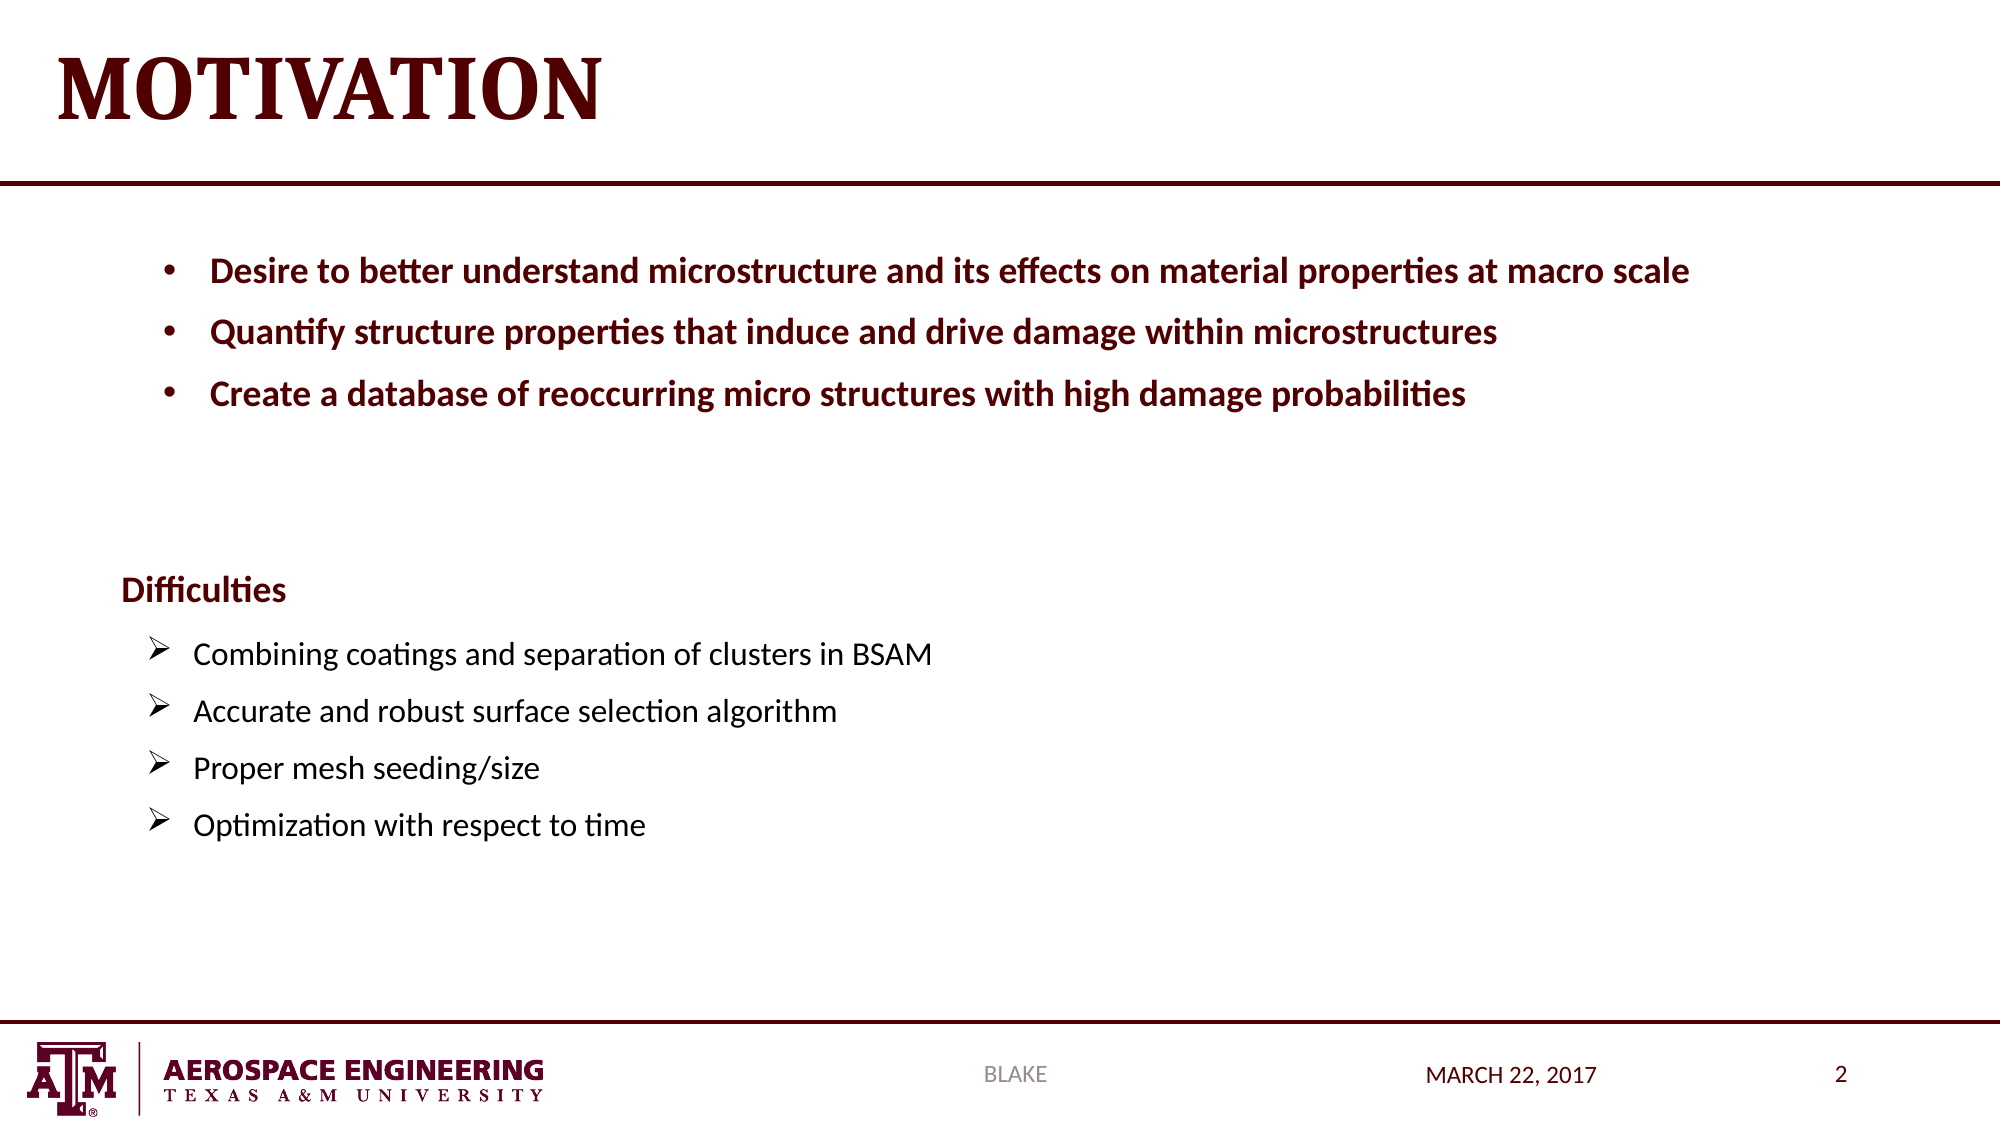

# Motivation
Desire to better understand microstructure and its effects on material properties at macro scale
Quantify structure properties that induce and drive damage within microstructures
Create a database of reoccurring micro structures with high damage probabilities
Difficulties
Combining coatings and separation of clusters in BSAM
Accurate and robust surface selection algorithm
Proper mesh seeding/size
Optimization with respect to time
Blake
2
March 22, 2017